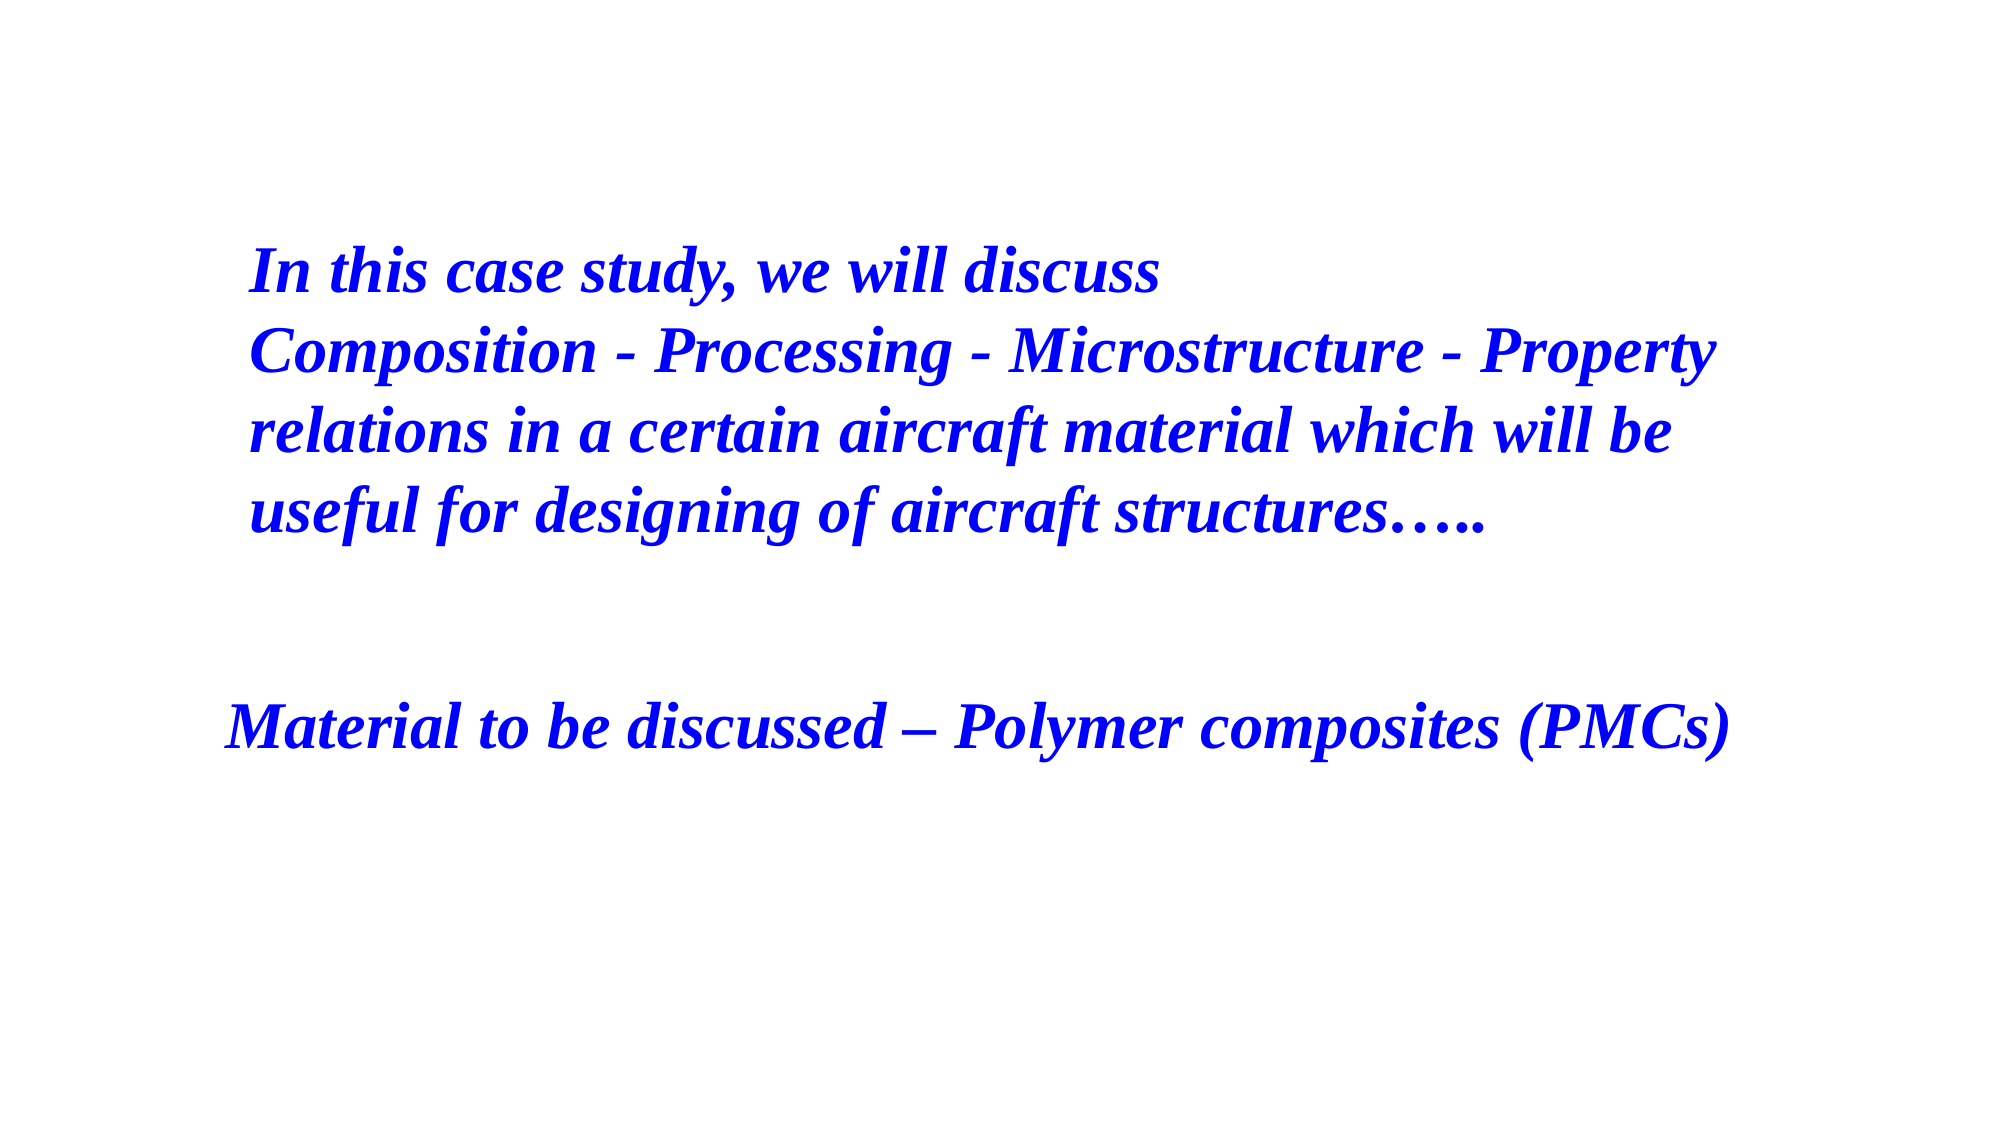

In this case study, we will discuss
Composition - Processing - Microstructure - Property relations in a certain aircraft material which will be useful for designing of aircraft structures…..
Material to be discussed – Polymer composites (PMCs)